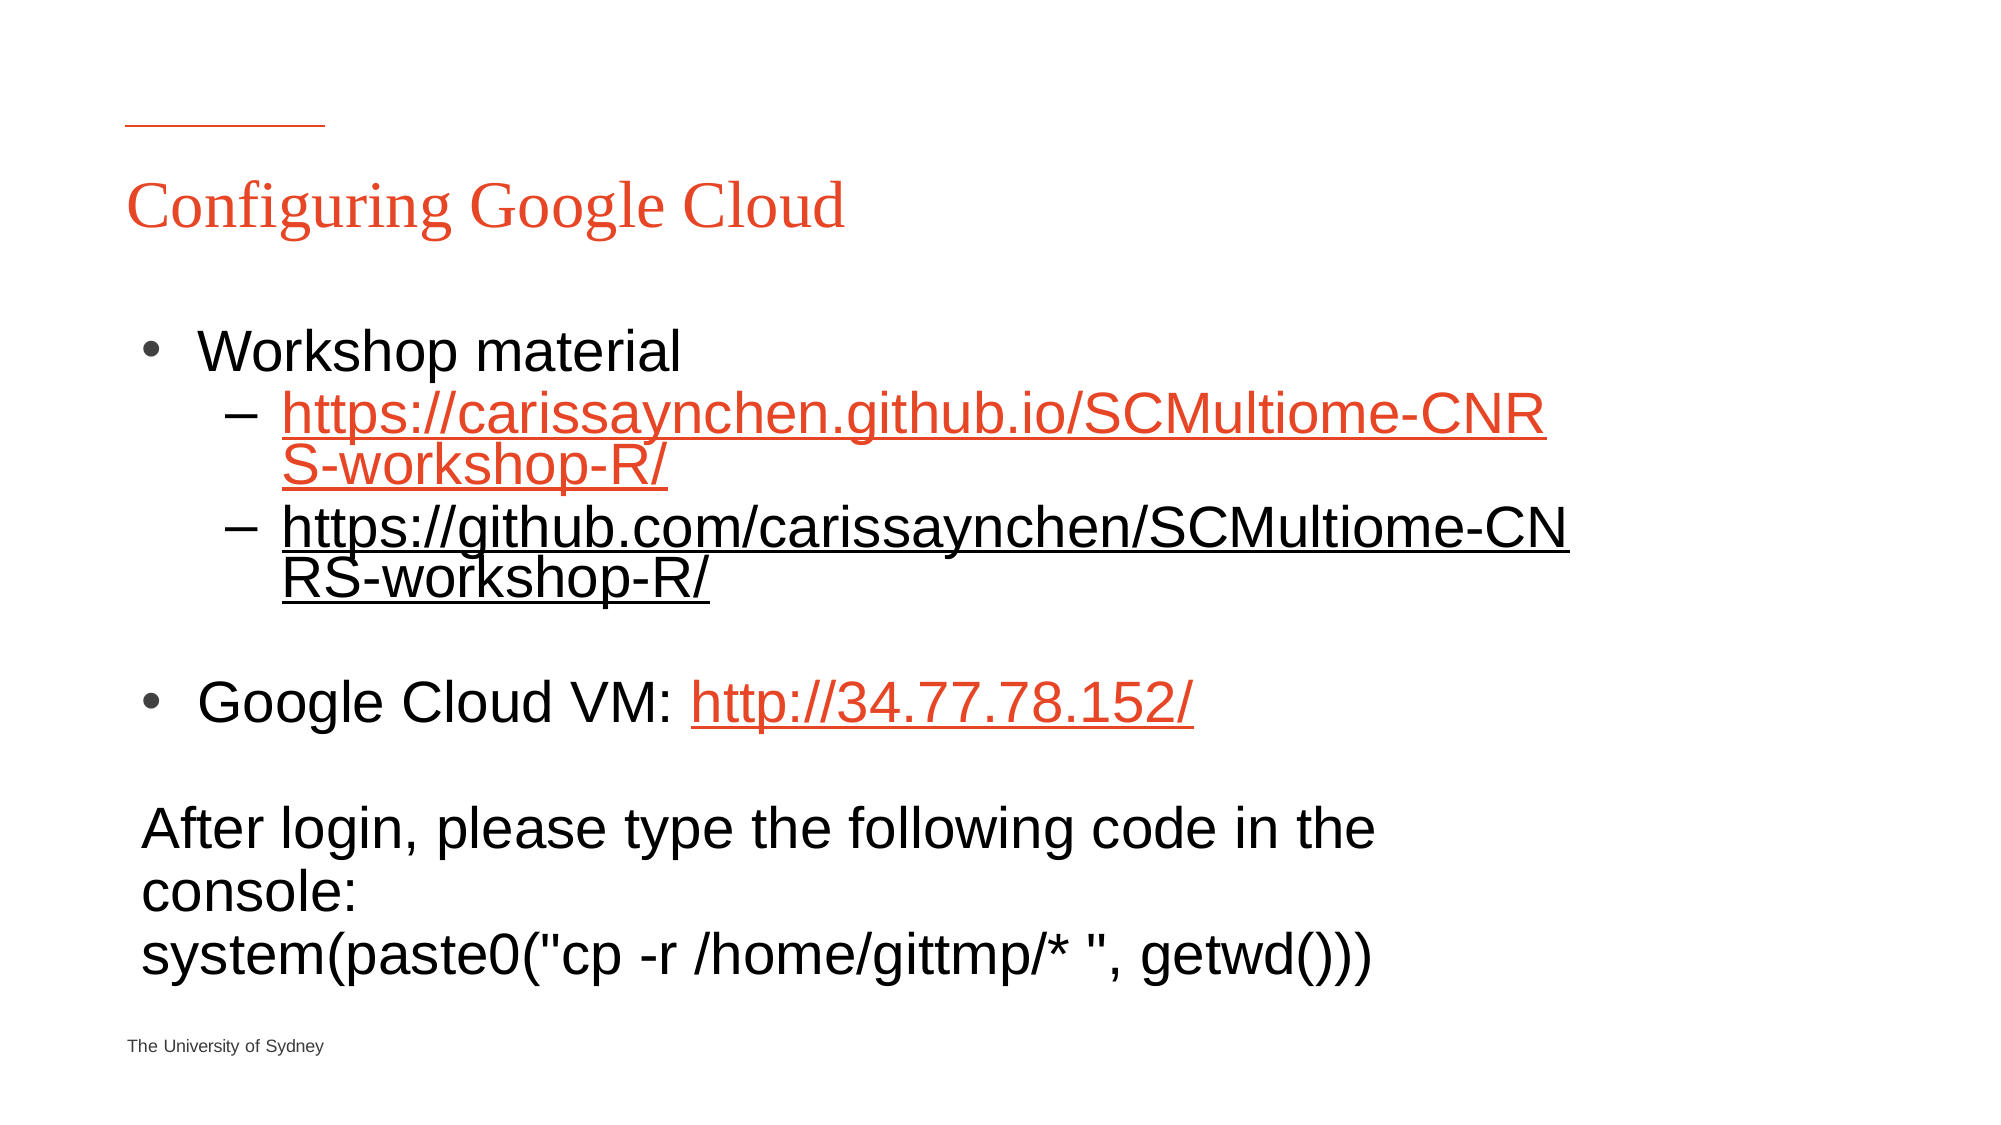

# Configuring Google Cloud
Workshop material
https://carissaynchen.github.io/SCMultiome-CNRS-workshop-R/
https://github.com/carissaynchen/SCMultiome-CNRS-workshop-R/
Google Cloud VM: http://34.77.78.152/

After login, please type the following code in the console:
system(paste0("cp -r /home/gittmp/* ", getwd()))